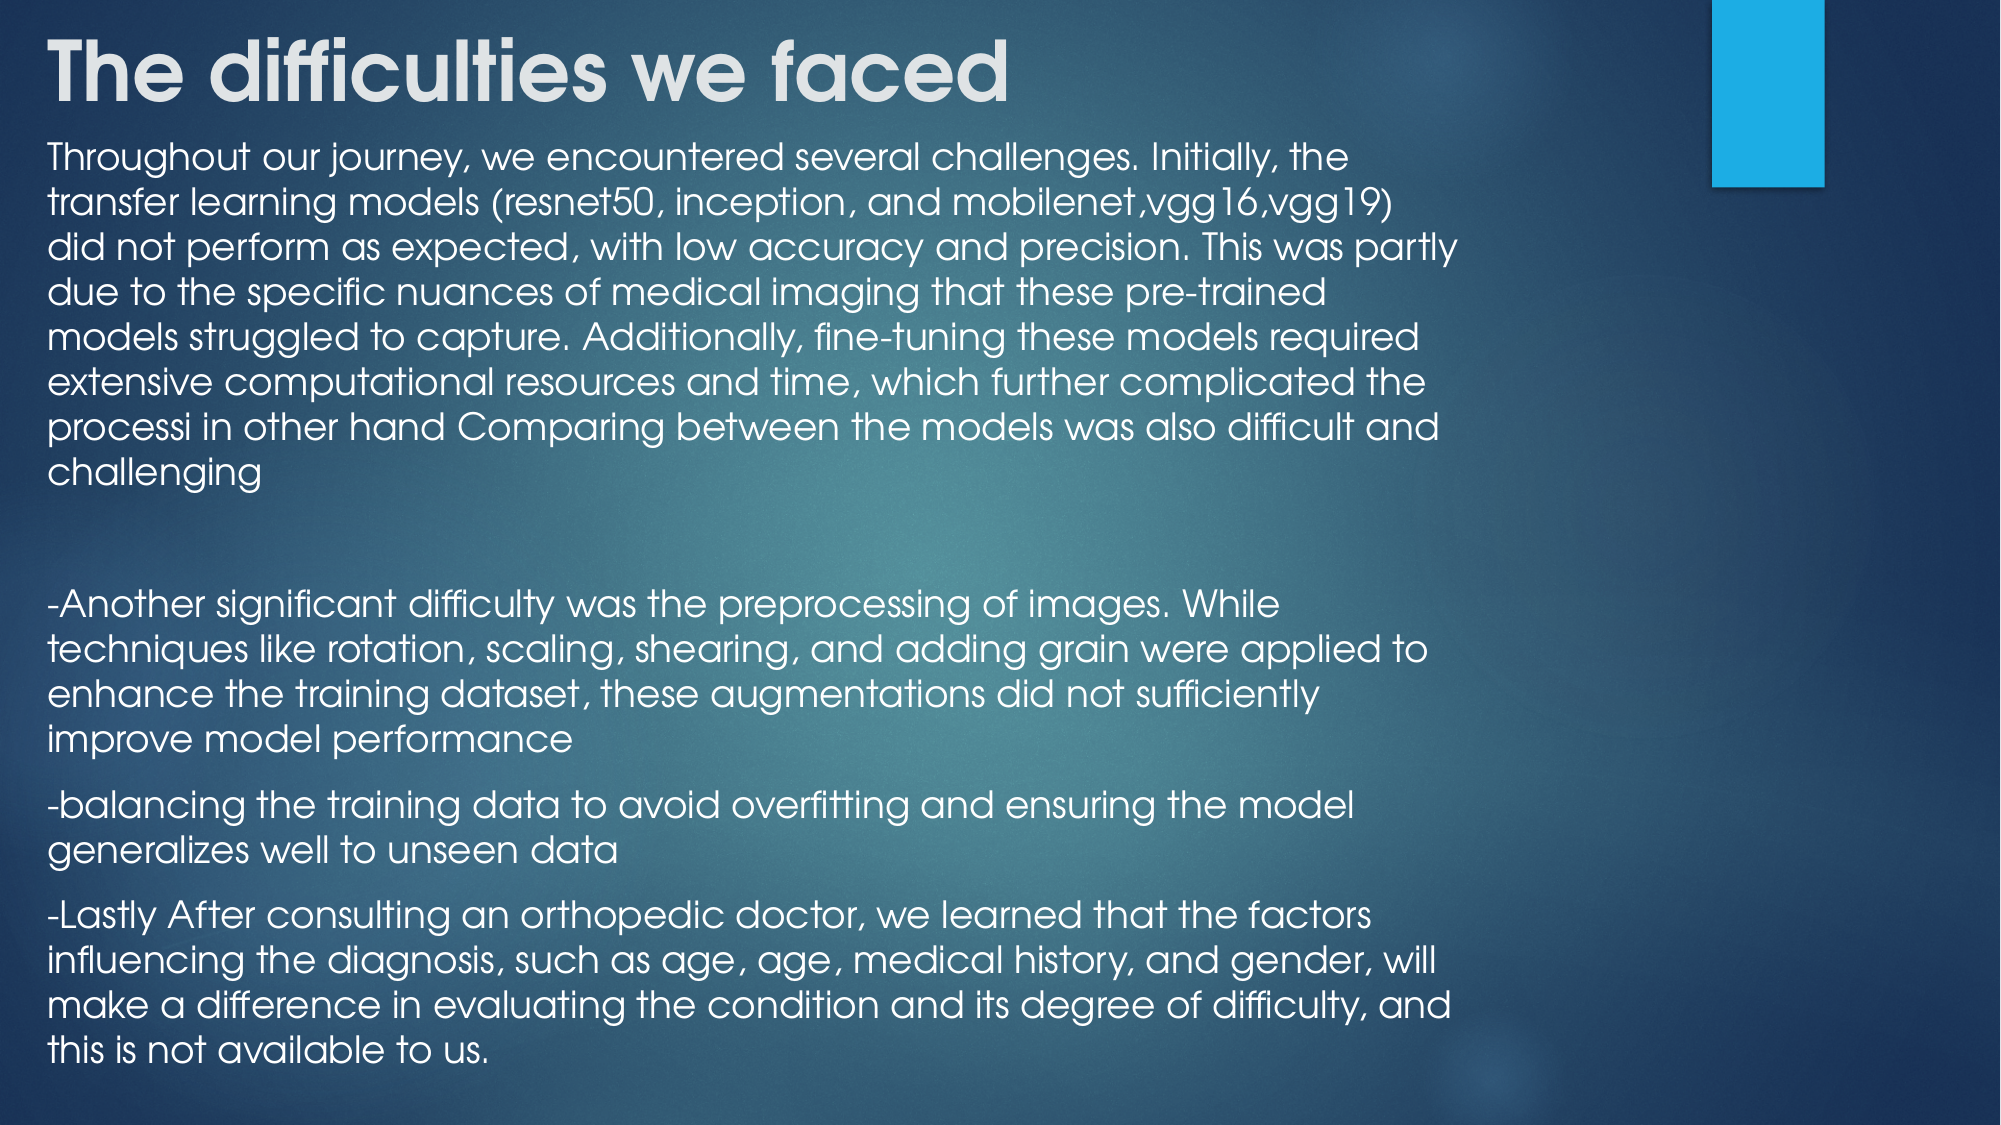

# The difficulties we faced
Throughout our journey, we encountered several challenges. Initially, the transfer learning models (resnet50, inception, and mobilenet,vgg16,vgg19) did not perform as expected, with low accuracy and precision. This was partly due to the specific nuances of medical imaging that these pre-trained models struggled to capture. Additionally, fine-tuning these models required extensive computational resources and time, which further complicated the processi in other hand Comparing between the models was also difficult and challenging

-Another significant difficulty was the preprocessing of images. While techniques like rotation, scaling, shearing, and adding grain were applied to enhance the training dataset, these augmentations did not sufficiently improve model performance
-balancing the training data to avoid overfitting and ensuring the model generalizes well to unseen data
-Lastly After consulting an orthopedic doctor, we learned that the factors influencing the diagnosis, such as age, age, medical history, and gender, will make a difference in evaluating the condition and its degree of difficulty, and this is not available to us.